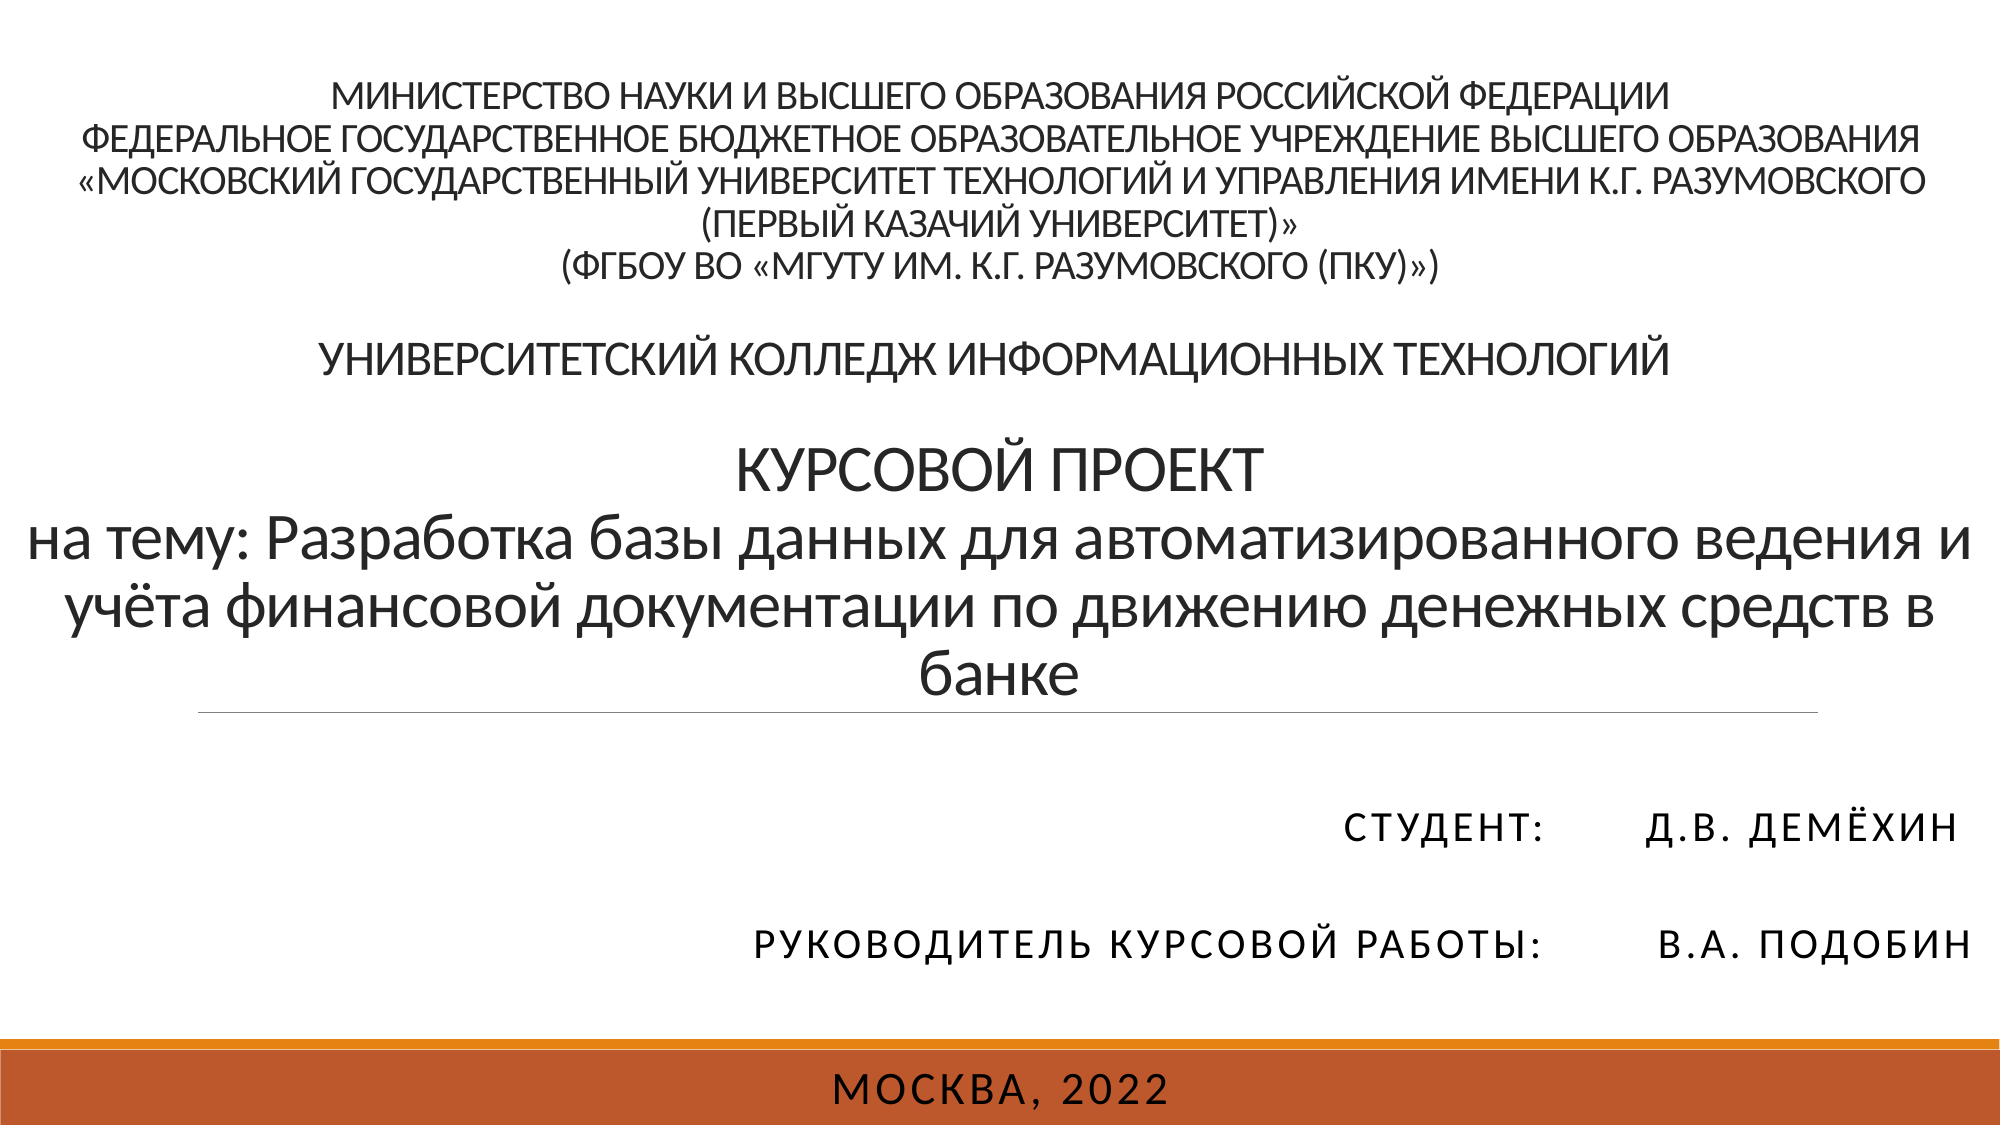

# МИНИСТЕРСТВО НАУКИ И ВЫСШЕГО ОБРАЗОВАНИЯ РОССИЙСКОЙ ФЕДЕРАЦИИ ФЕДЕРАЛЬНОЕ ГОСУДАРСТВЕННОЕ БЮДЖЕТНОЕ ОБРАЗОВАТЕЛЬНОЕ УЧРЕЖДЕНИЕ ВЫСШЕГО ОБРАЗОВАНИЯ «МОСКОВСКИЙ ГОСУДАРСТВЕННЫЙ УНИВЕРСИТЕТ ТЕХНОЛОГИЙ И УПРАВЛЕНИЯ ИМЕНИ К.Г. РАЗУМОВСКОГО (ПЕРВЫЙ КАЗАЧИЙ УНИВЕРСИТЕТ)» (ФГБОУ ВО «МГУТУ ИМ. К.Г. РАЗУМОВСКОГО (ПКУ)») УНИВЕРСИТЕТСКИЙ КОЛЛЕДЖ ИНФОРМАЦИОННЫХ ТЕХНОЛОГИЙ  КУРСОВОЙ ПРОЕКТ на тему: Разработка базы данных для автоматизированного ведения и учёта финансовой документации по движению денежных средств в банке
                                   Студент:       Д.В. ДЕМЁХИН
                                                                                                                             	Руководитель курсовой работы:        В.А. Подобин

Москва, 2022